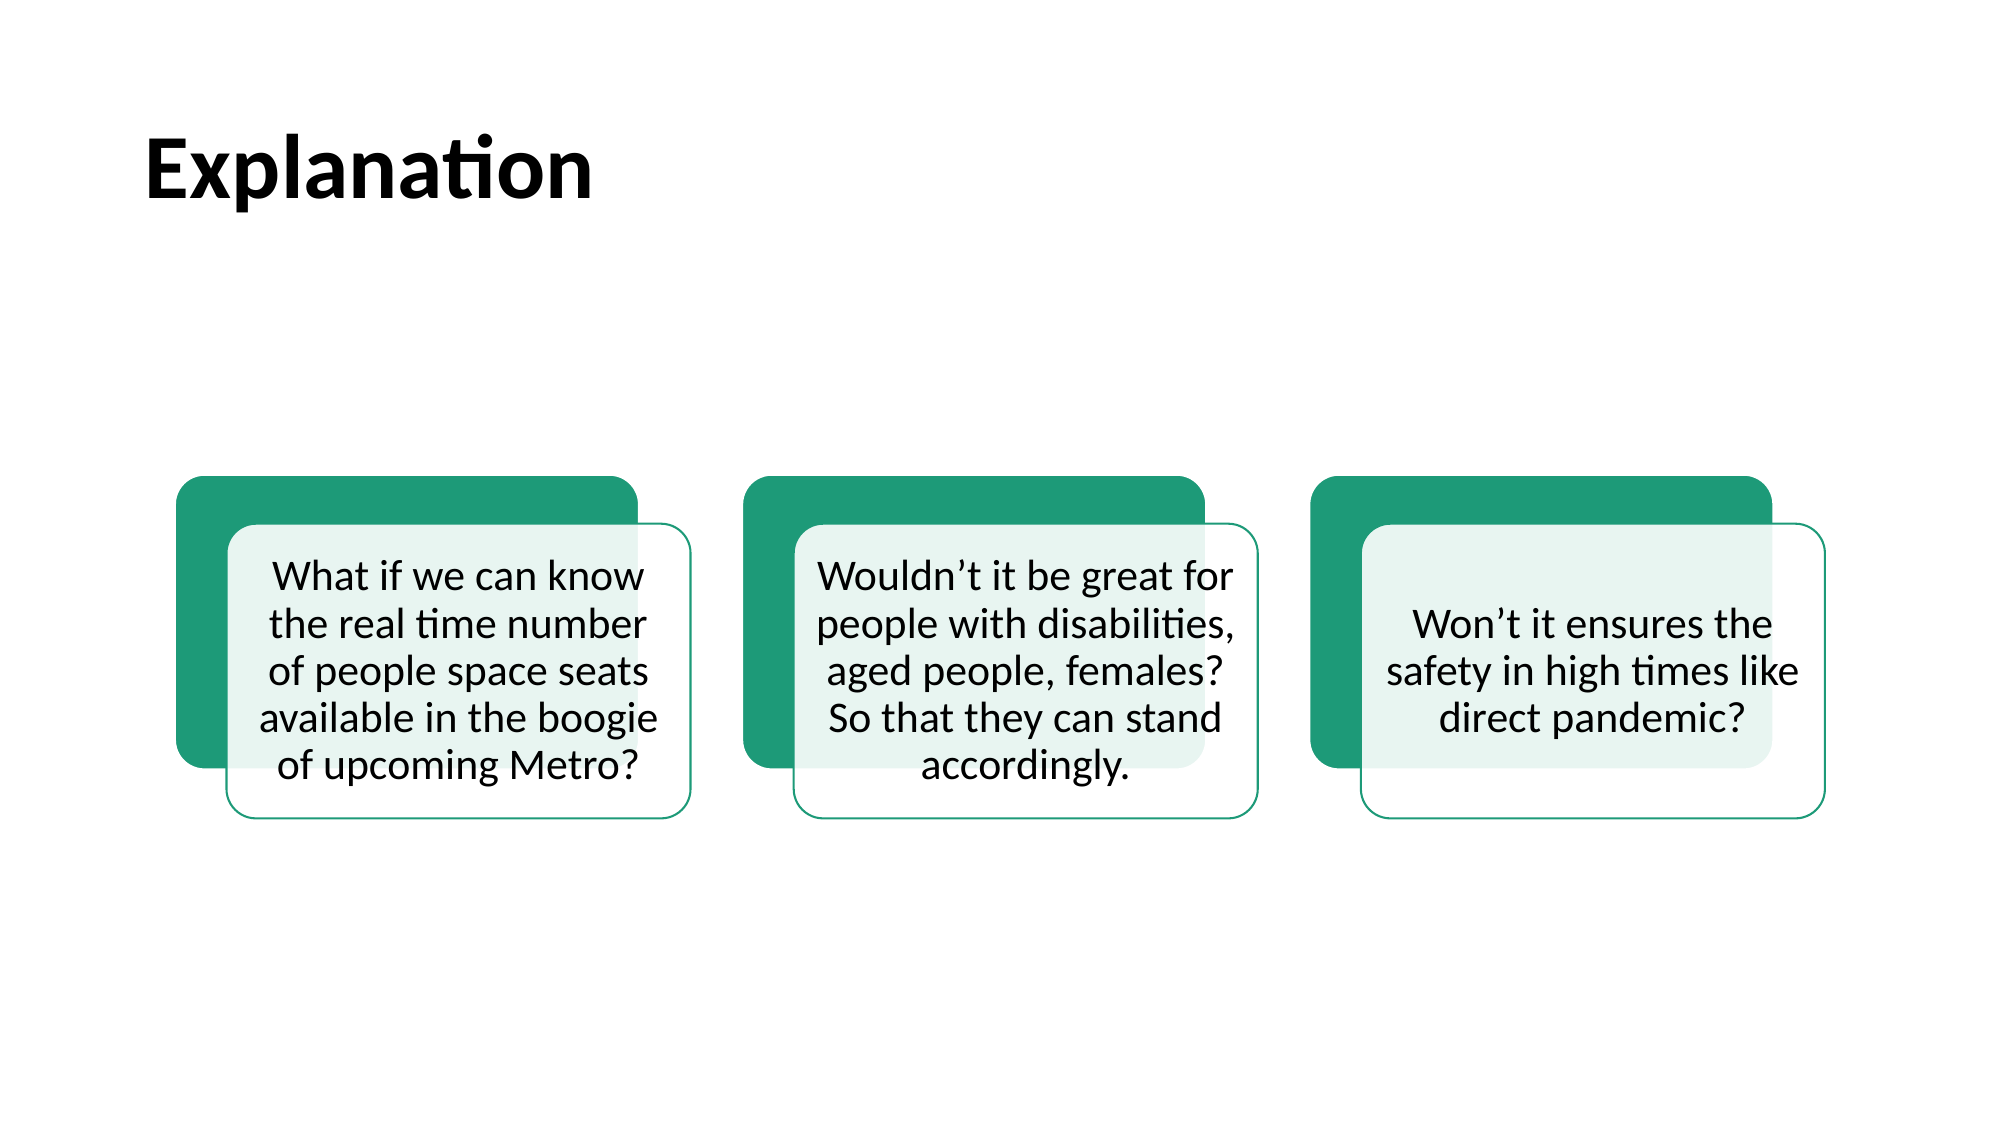

# Explanation

What if we can know the real time number of people space seats available in the boogie of upcoming Metro?

Wouldn’t it be great for people with disabilities, aged people, females? So that they can stand accordingly.

Won’t it ensures the safety in high times like direct pandemic?